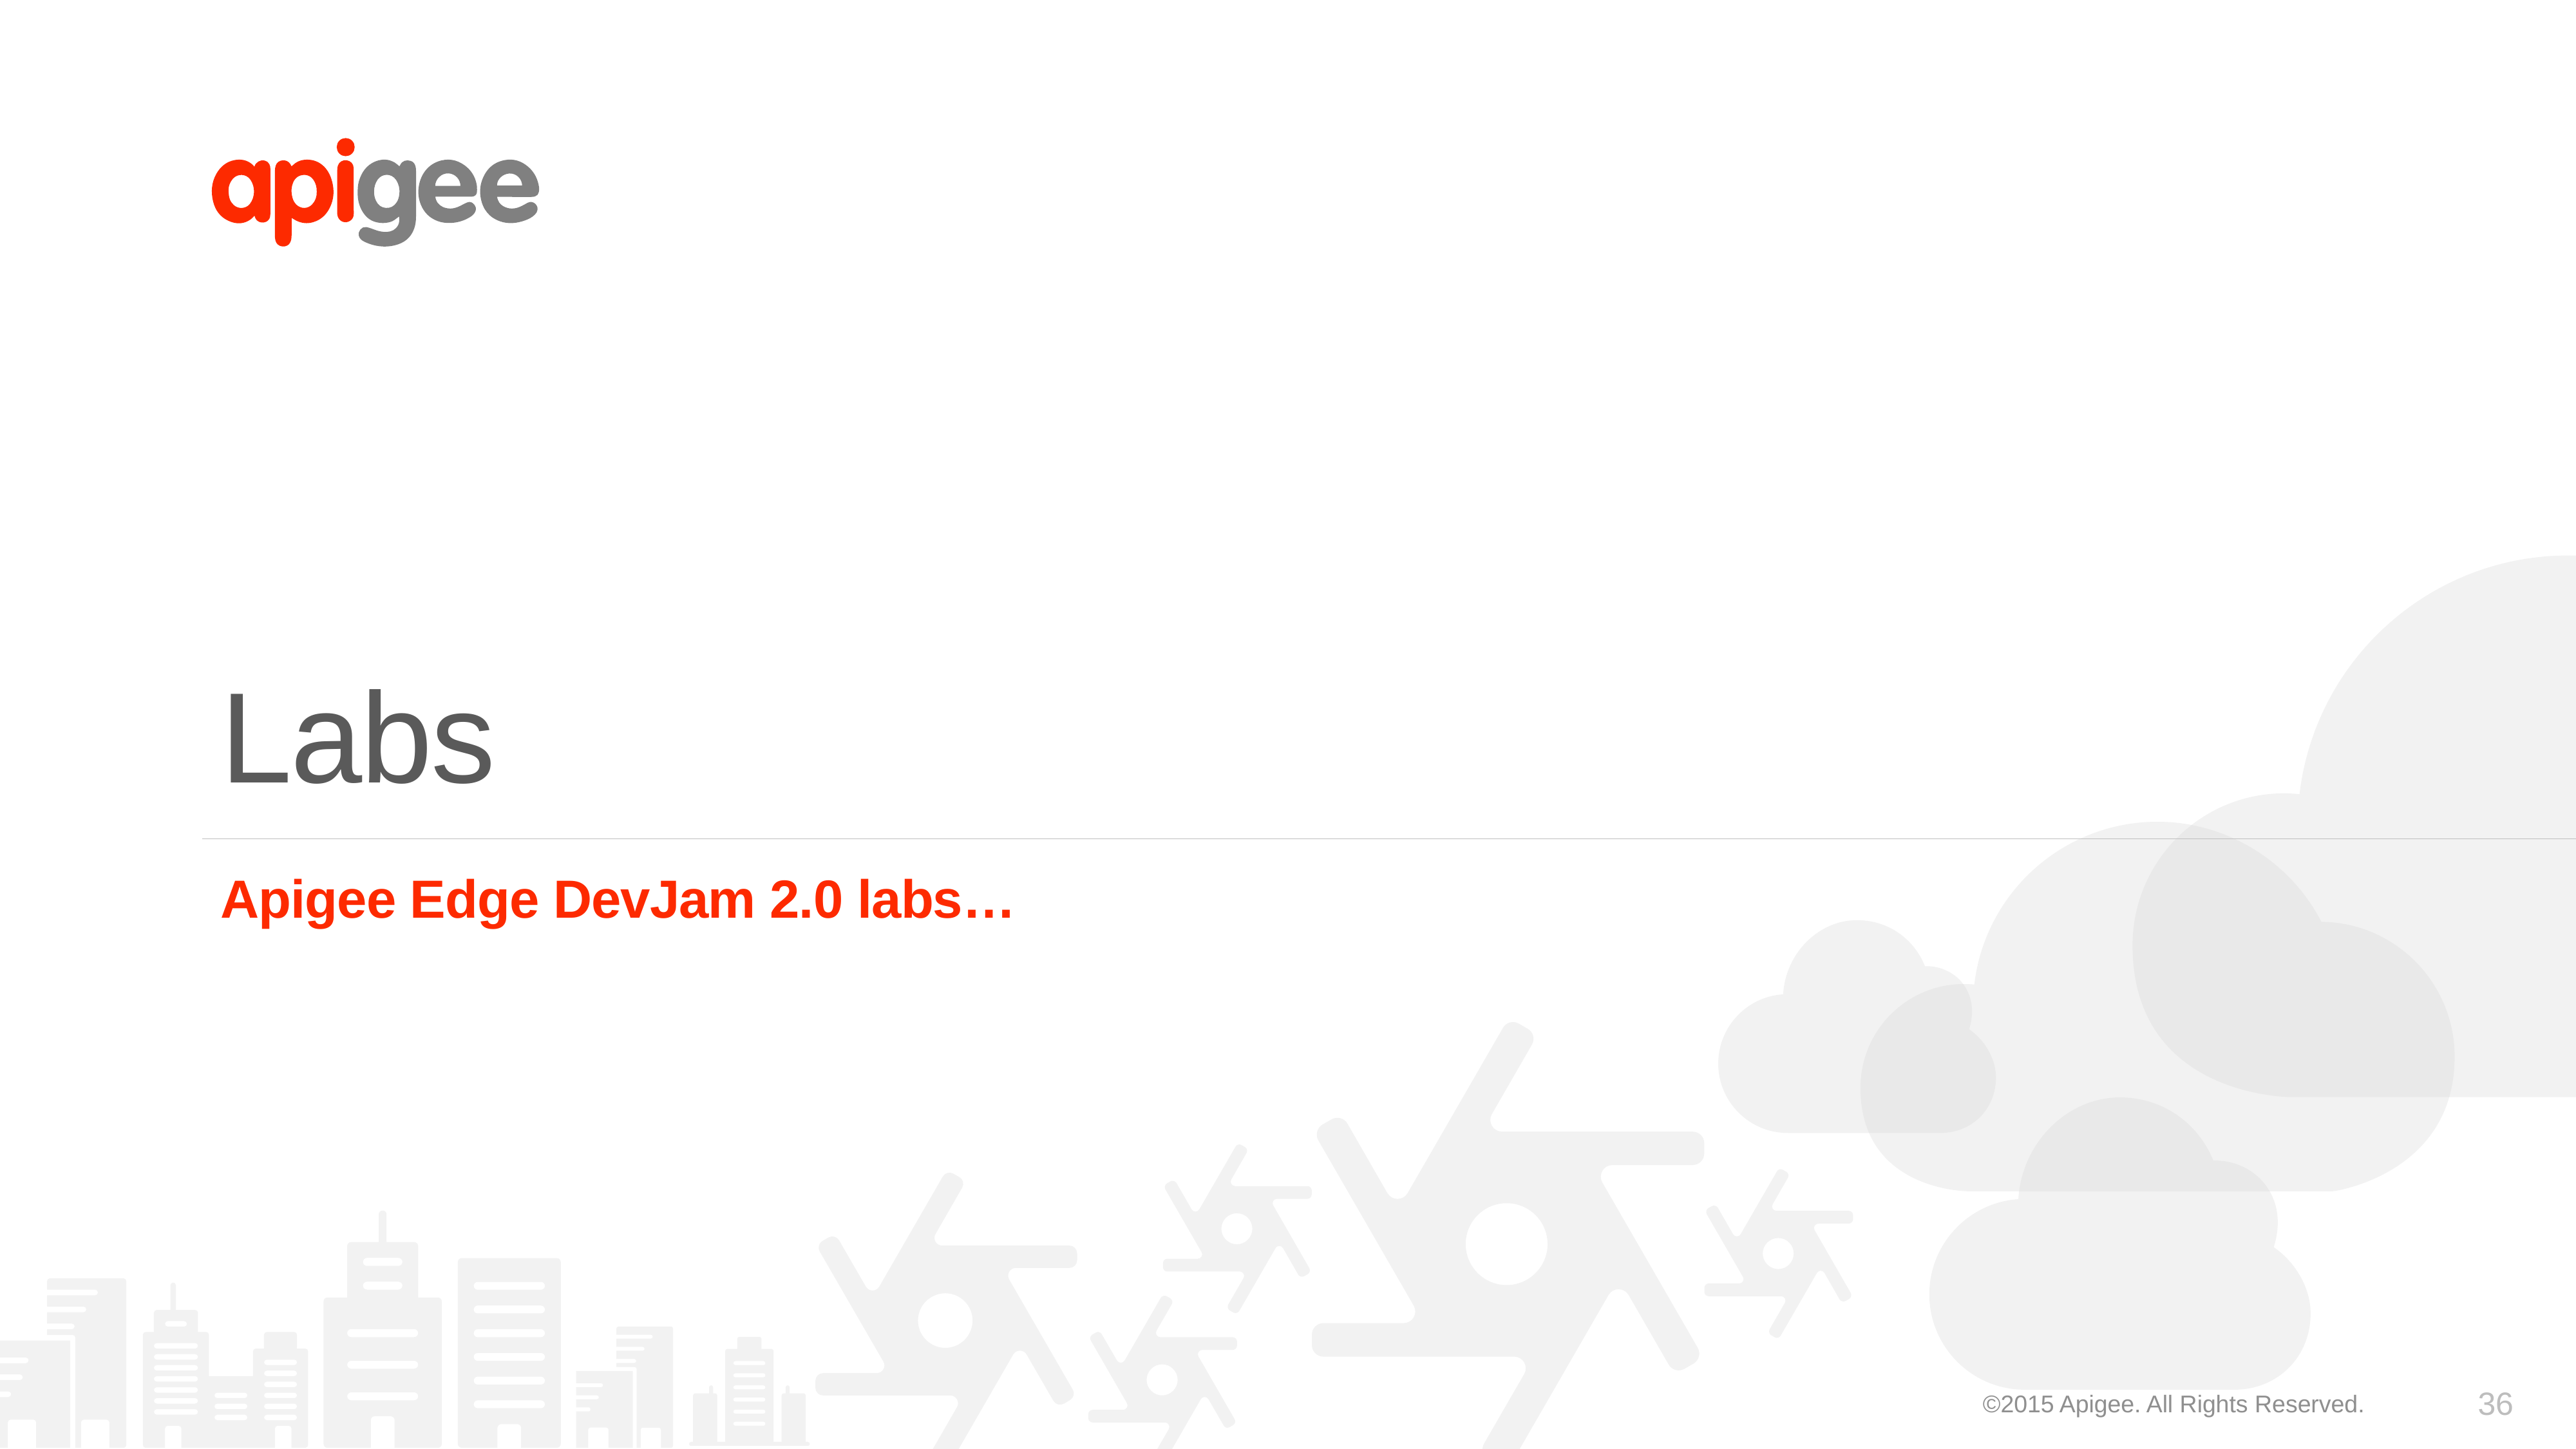

# Labs
Apigee Edge DevJam 2.0 labs…
36
©2015 Apigee. All Rights Reserved.